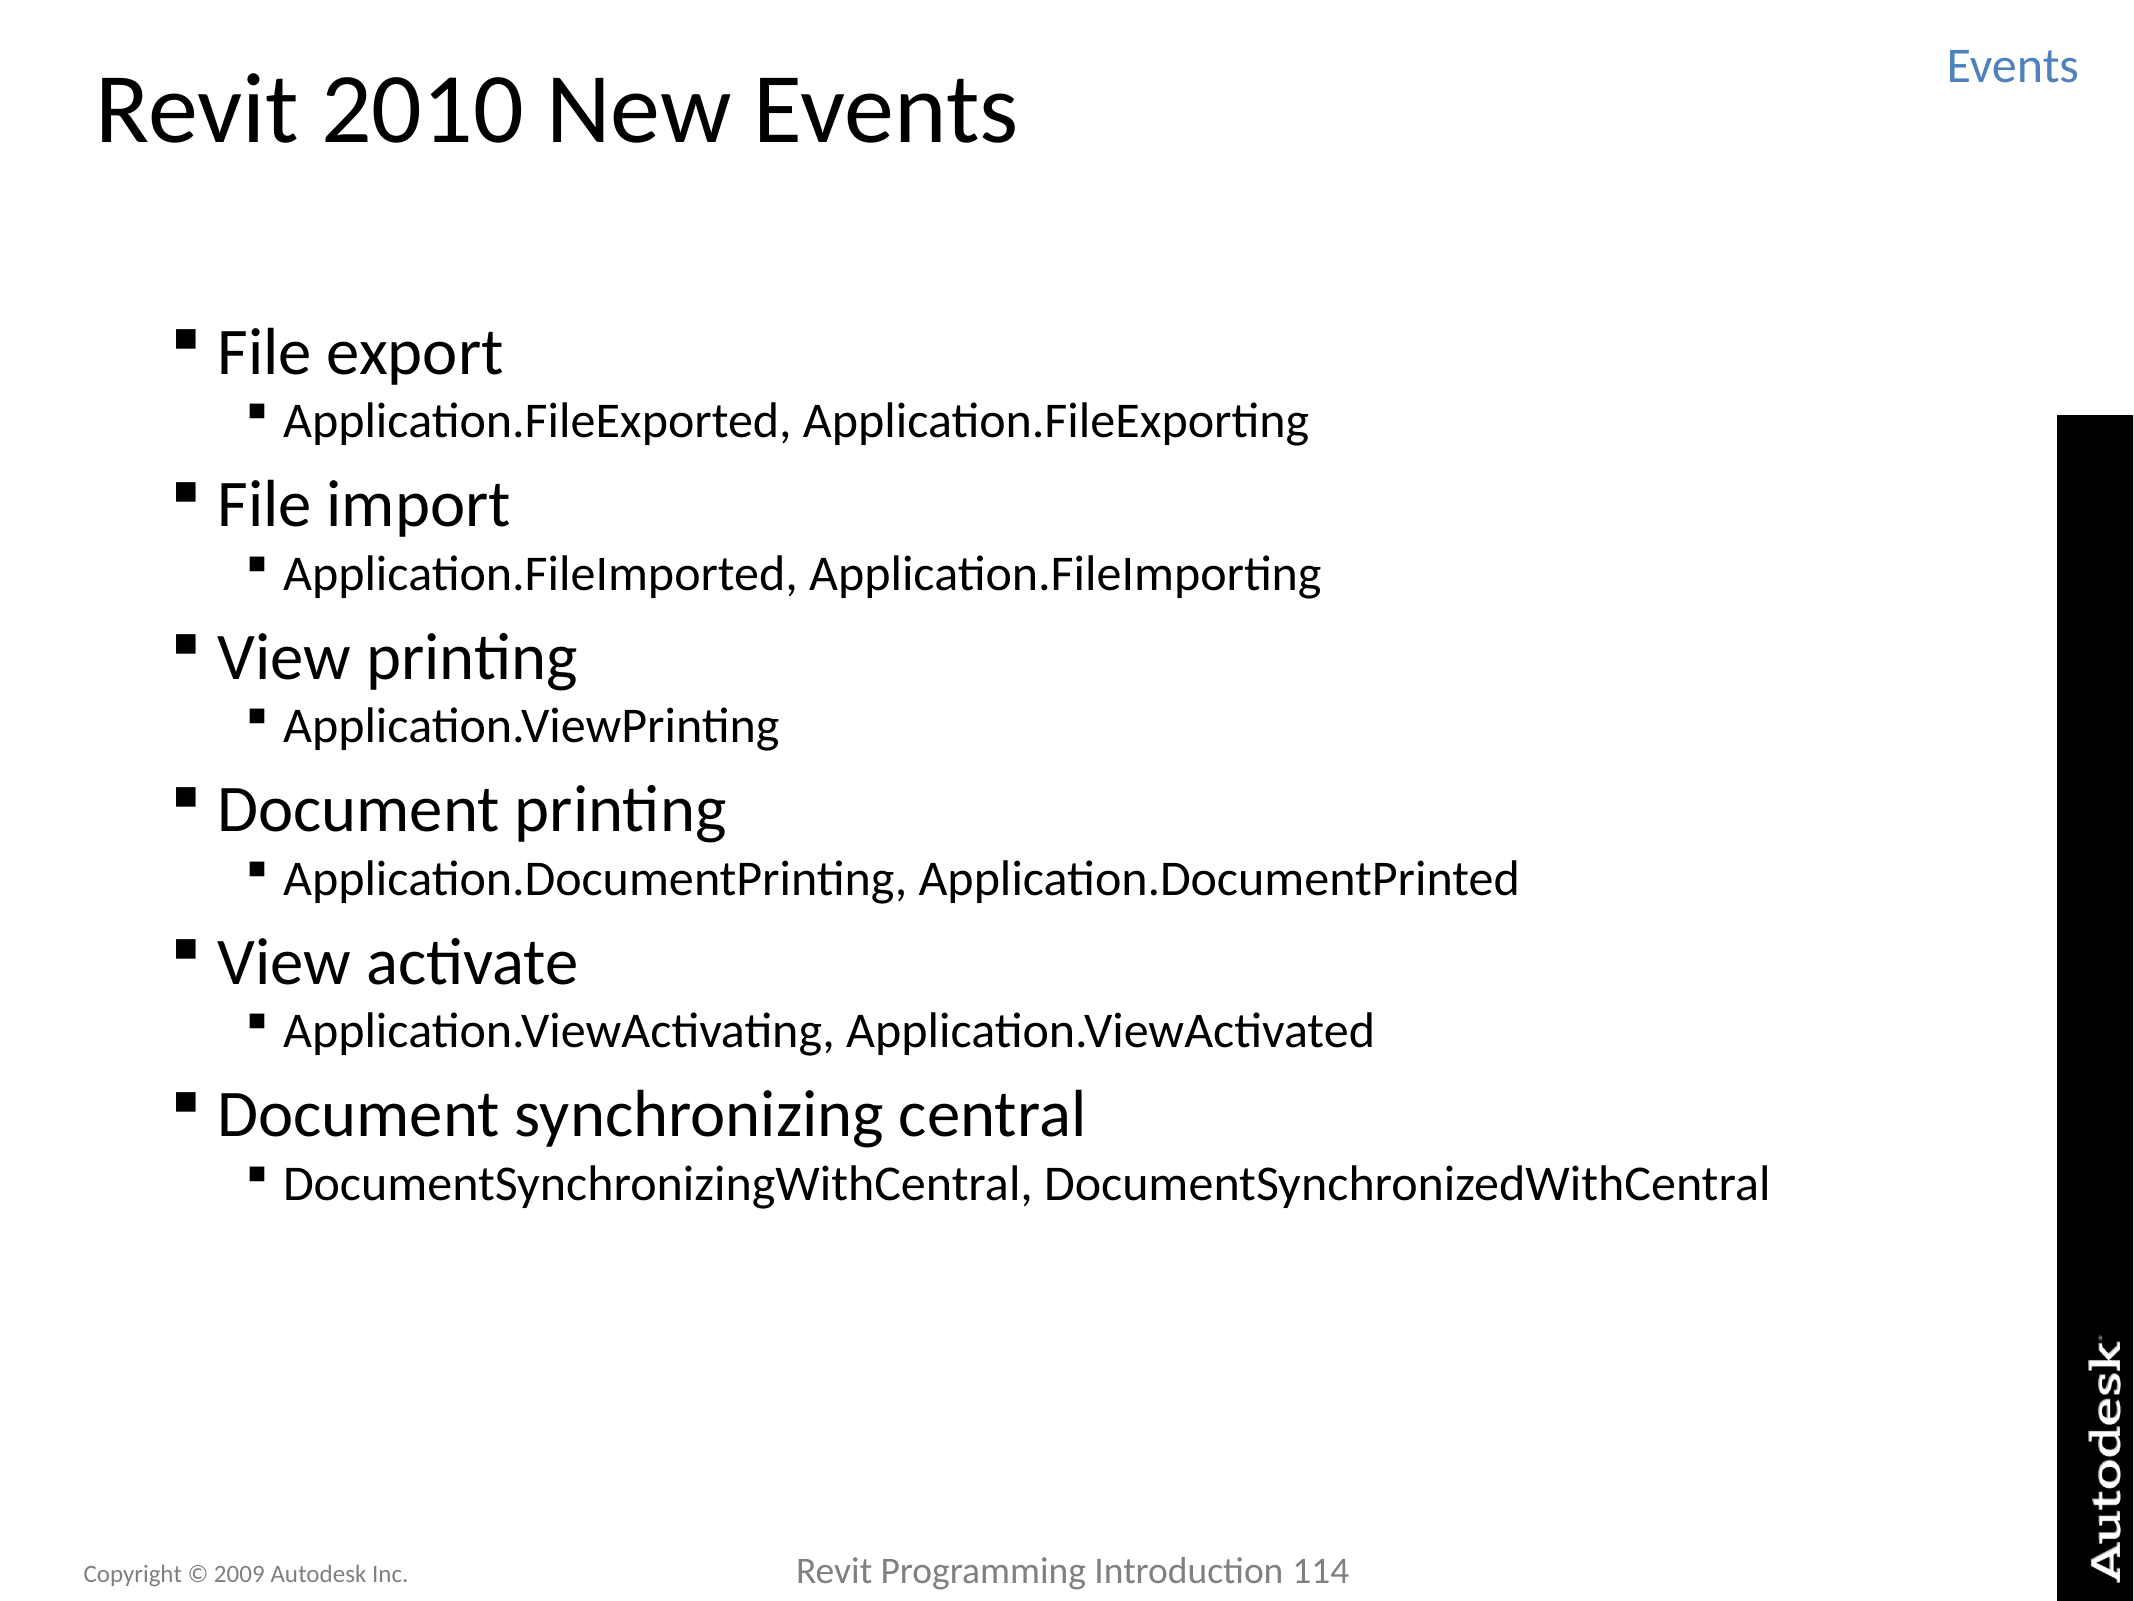

# Revit 2010 New Events
Events
File export
Application.FileExported, Application.FileExporting
File import
Application.FileImported, Application.FileImporting
View printing
Application.ViewPrinting
Document printing
Application.DocumentPrinting, Application.DocumentPrinted
View activate
Application.ViewActivating, Application.ViewActivated
Document synchronizing central
DocumentSynchronizingWithCentral, DocumentSynchronizedWithCentral